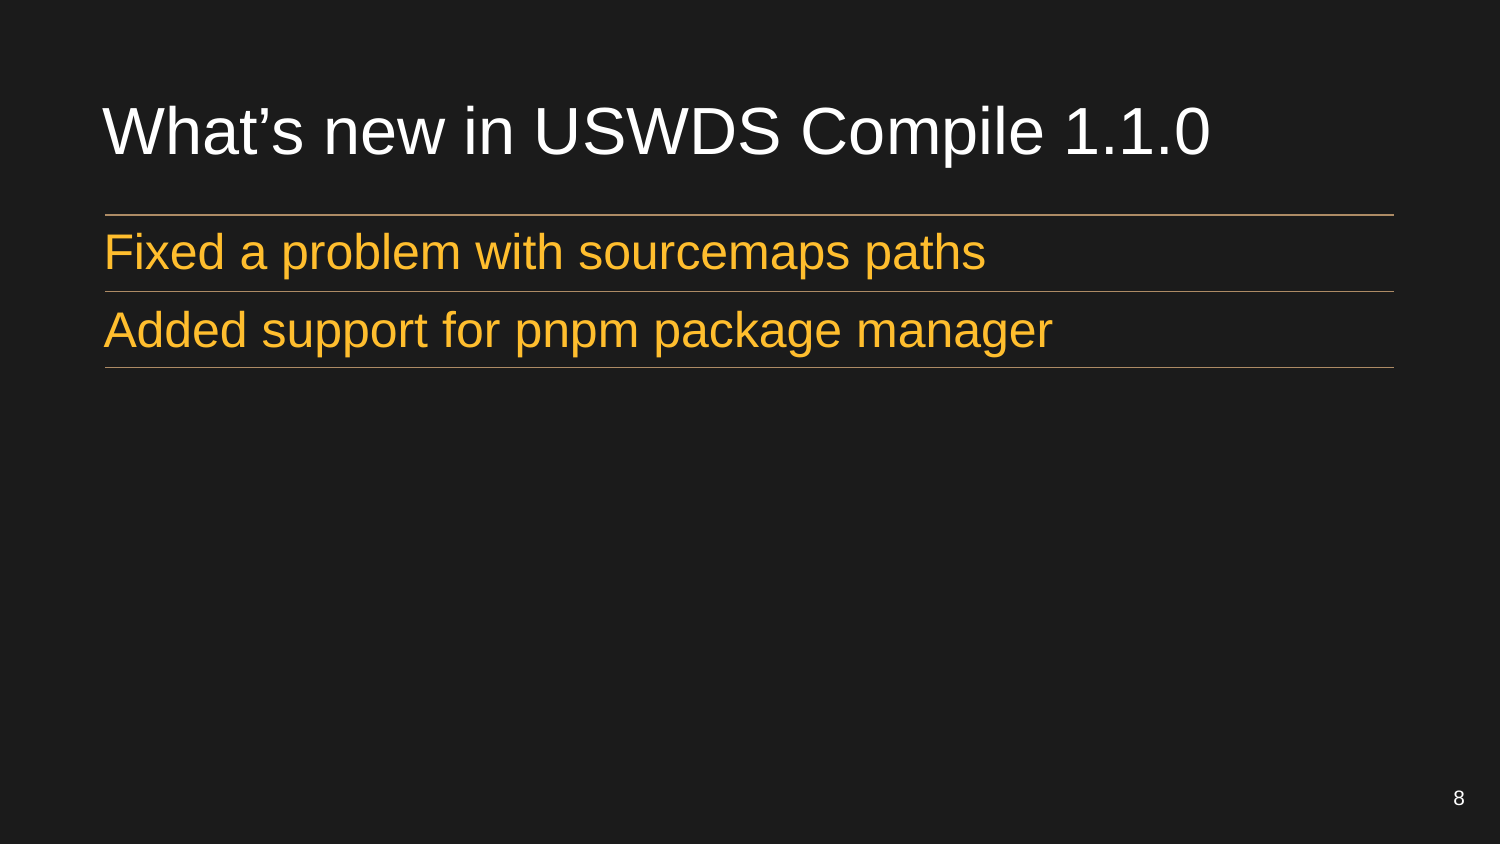

# What’s new in USWDS Compile 1.1.0
Fixed a problem with sourcemaps paths
Added support for pnpm package manager

8